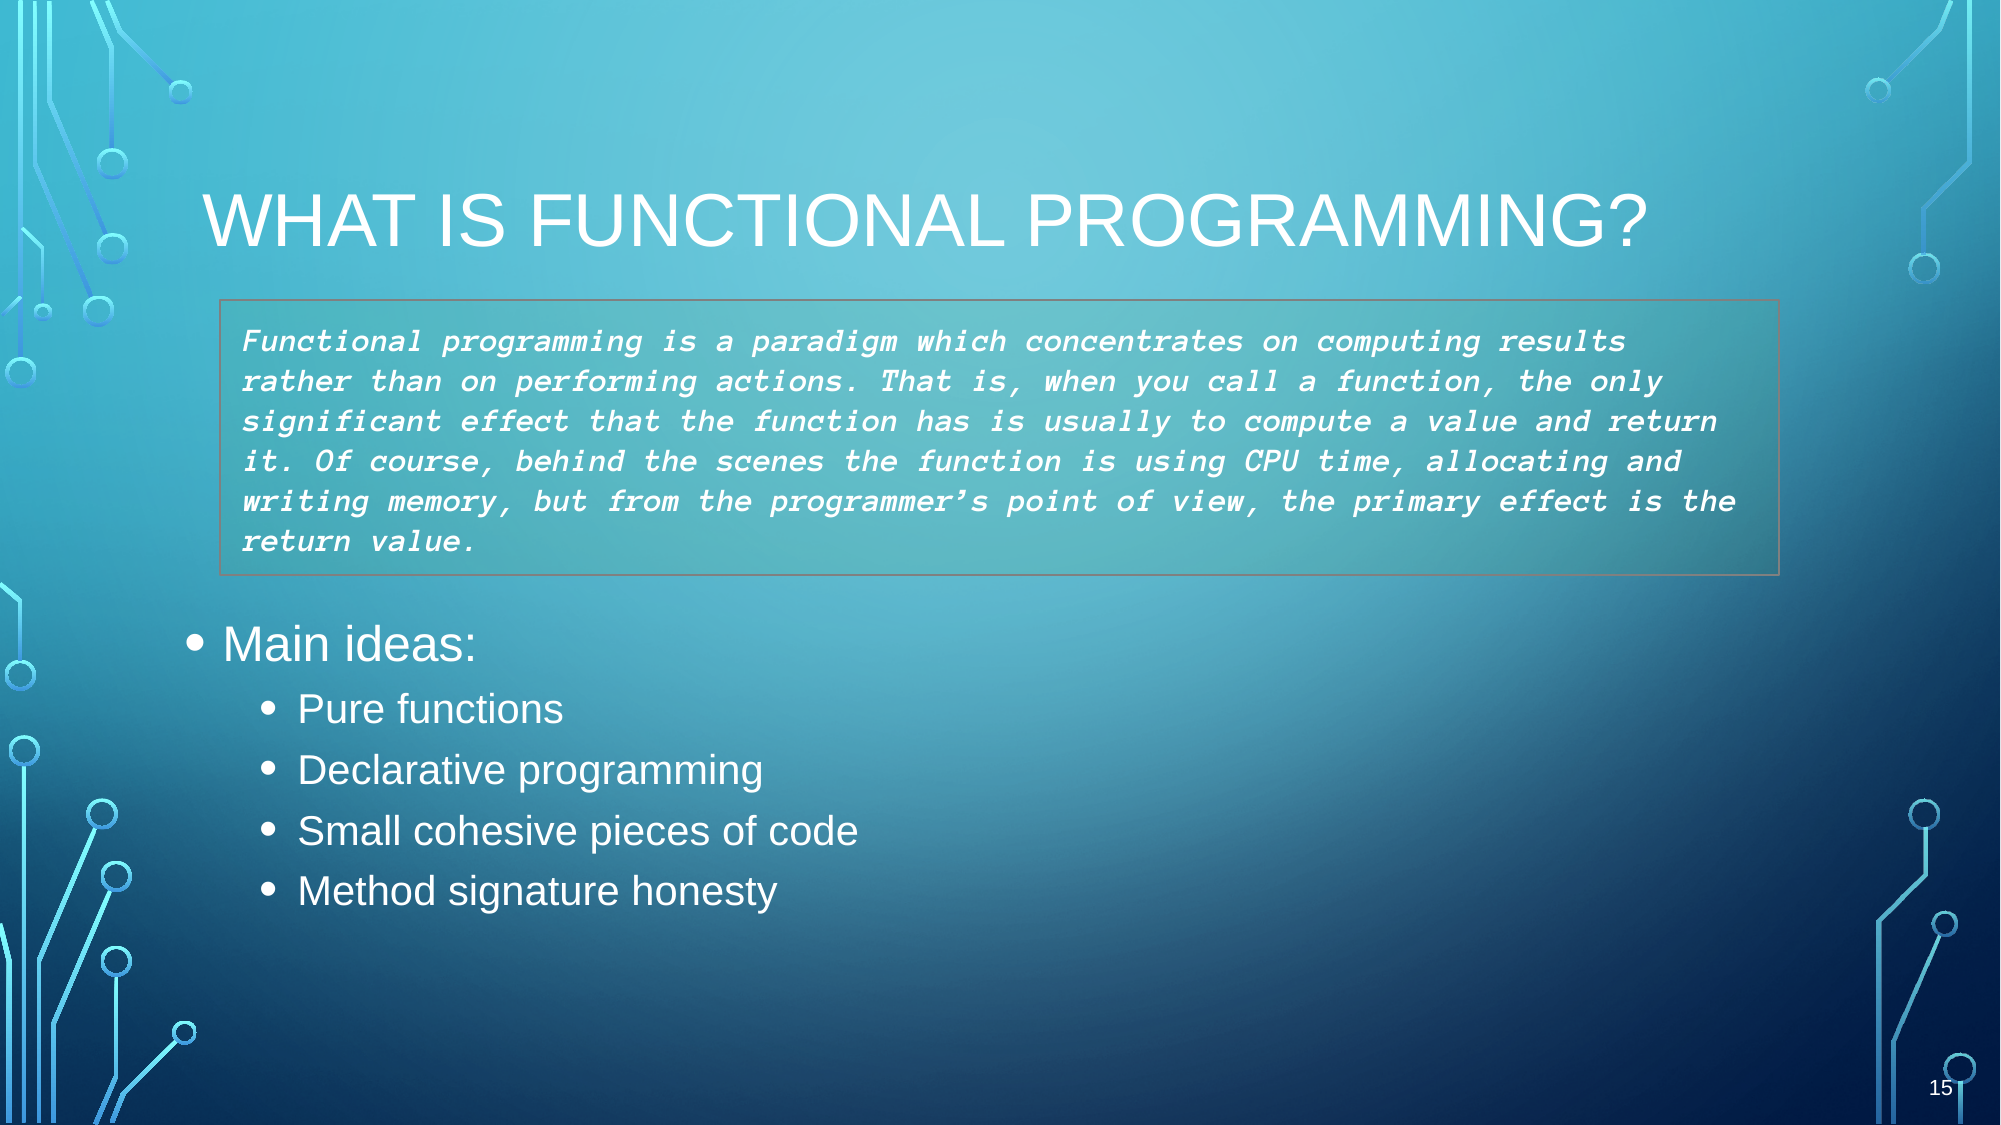

# What is Functional programming?

Main ideas:
Pure functions
Declarative programming
Small cohesive pieces of code
Method signature honesty

Functional programming is a paradigm which concentrates on computing results
rather than on performing actions. That is, when you call a function, the only
significant effect that the function has is usually to compute a value and return it. Of course, behind the scenes the function is using CPU time, allocating and
writing memory, but from the programmer’s point of view, the primary effect is the return value.
15